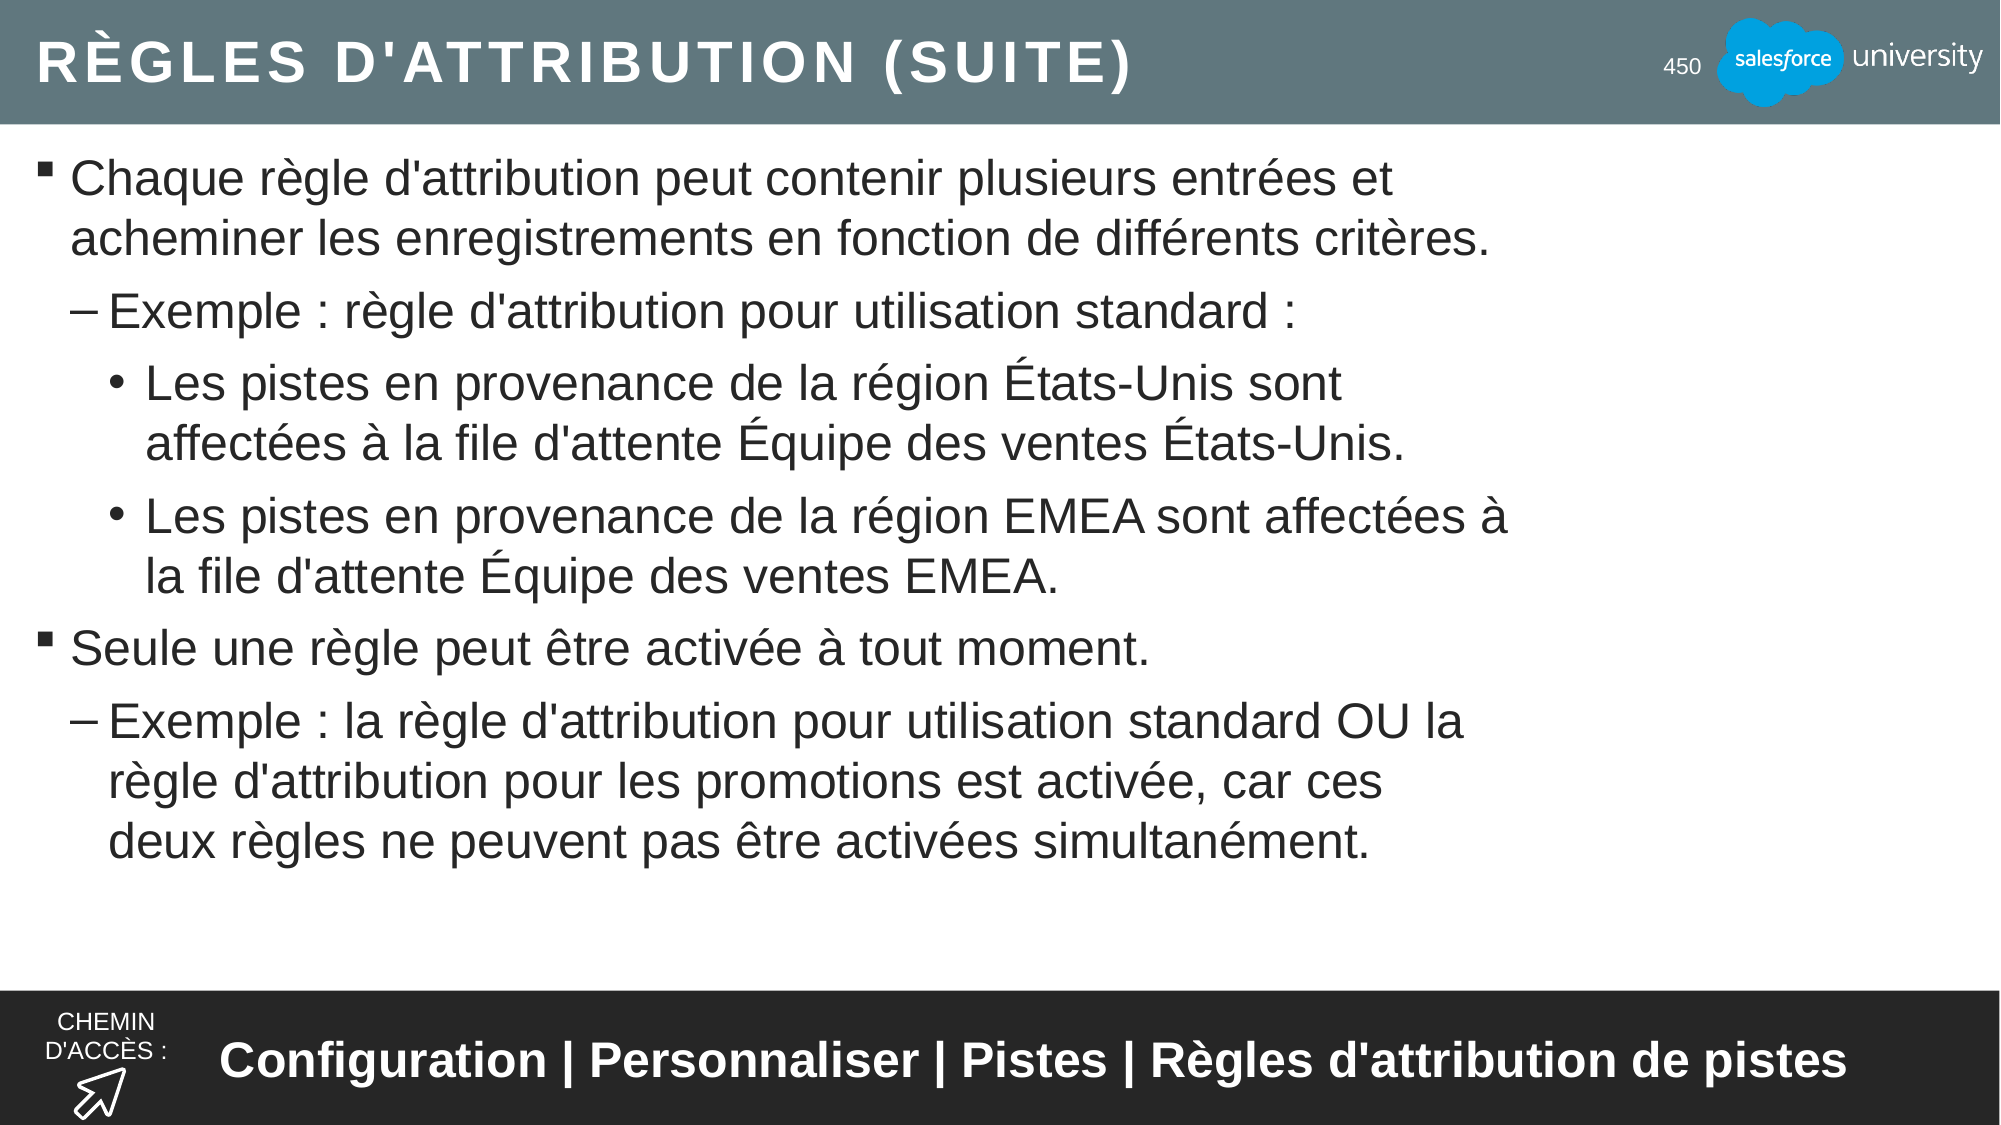

# Règles d'attribution (suite)
450
Chaque règle d'attribution peut contenir plusieurs entrées et acheminer les enregistrements en fonction de différents critères.
Exemple : règle d'attribution pour utilisation standard :
Les pistes en provenance de la région États-Unis sont affectées à la file d'attente Équipe des ventes États-Unis.
Les pistes en provenance de la région EMEA sont affectées à la file d'attente Équipe des ventes EMEA.
Seule une règle peut être activée à tout moment.
Exemple : la règle d'attribution pour utilisation standard OU la règle d'attribution pour les promotions est activée, car ces deux règles ne peuvent pas être activées simultanément.
Configuration | Personnaliser | Pistes | Règles d'attribution de pistes
CHEMIN D'ACCÈS :